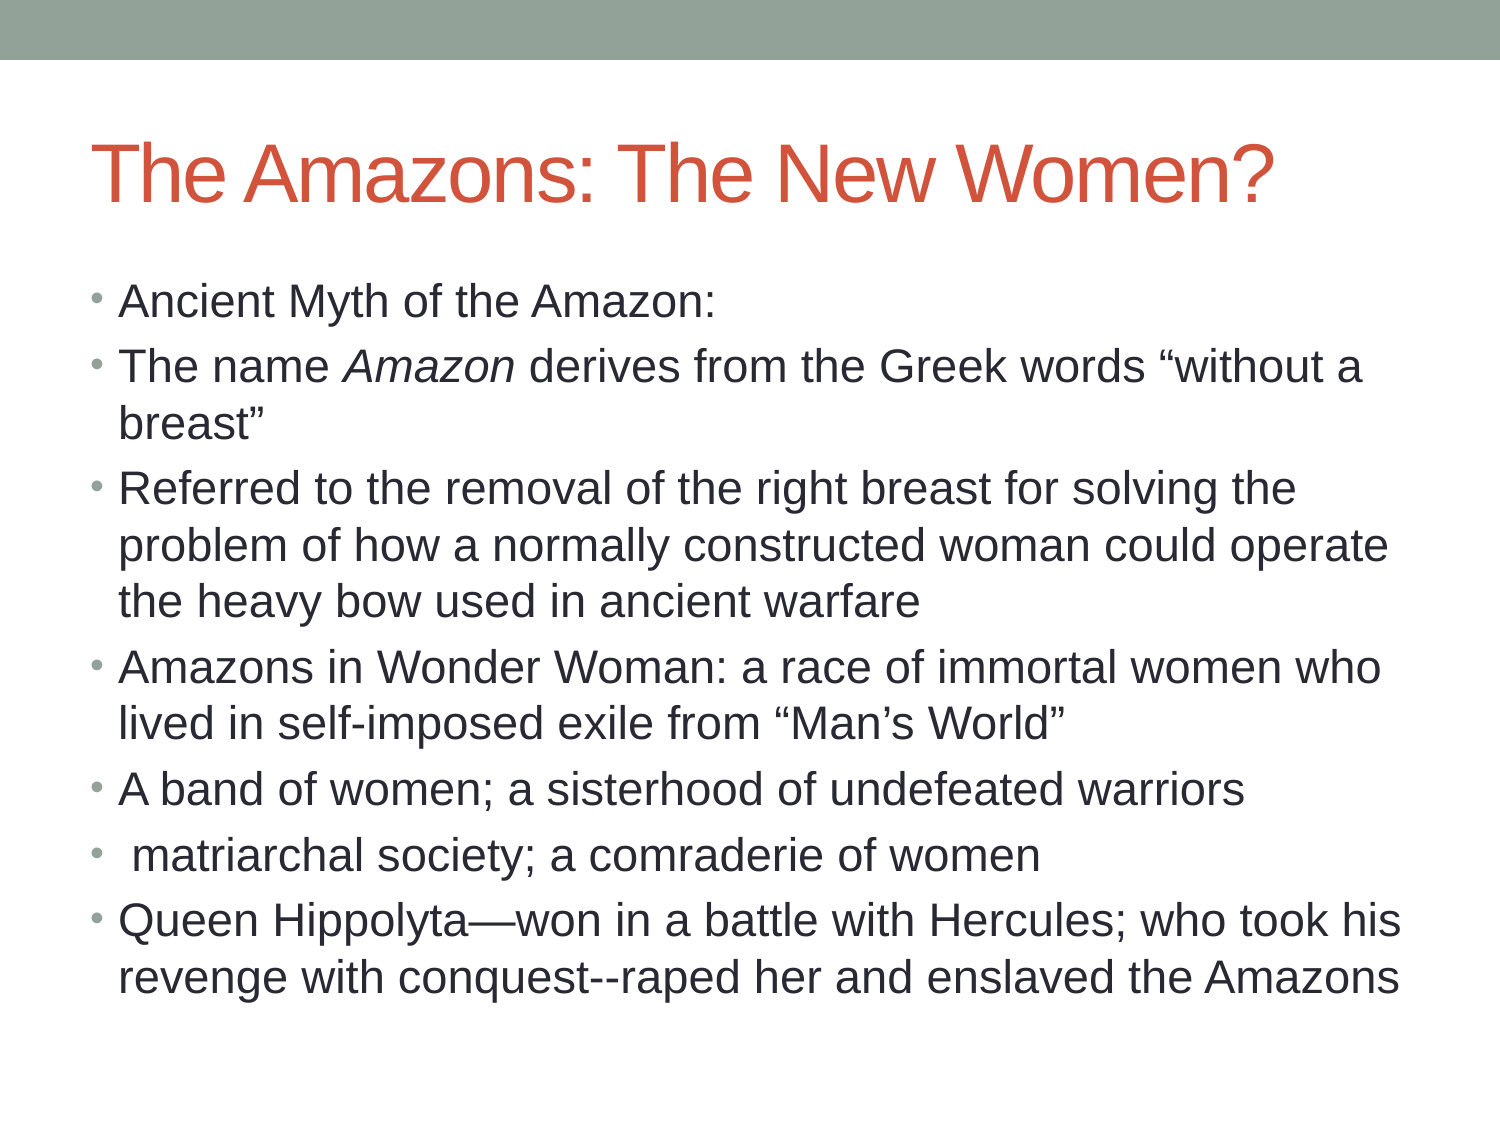

# The Amazons: The New Women?
Ancient Myth of the Amazon:
The name Amazon derives from the Greek words “without a breast”
Referred to the removal of the right breast for solving the problem of how a normally constructed woman could operate the heavy bow used in ancient warfare
Amazons in Wonder Woman: a race of immortal women who lived in self-imposed exile from “Man’s World”
A band of women; a sisterhood of undefeated warriors
 matriarchal society; a comraderie of women
Queen Hippolyta—won in a battle with Hercules; who took his revenge with conquest--raped her and enslaved the Amazons